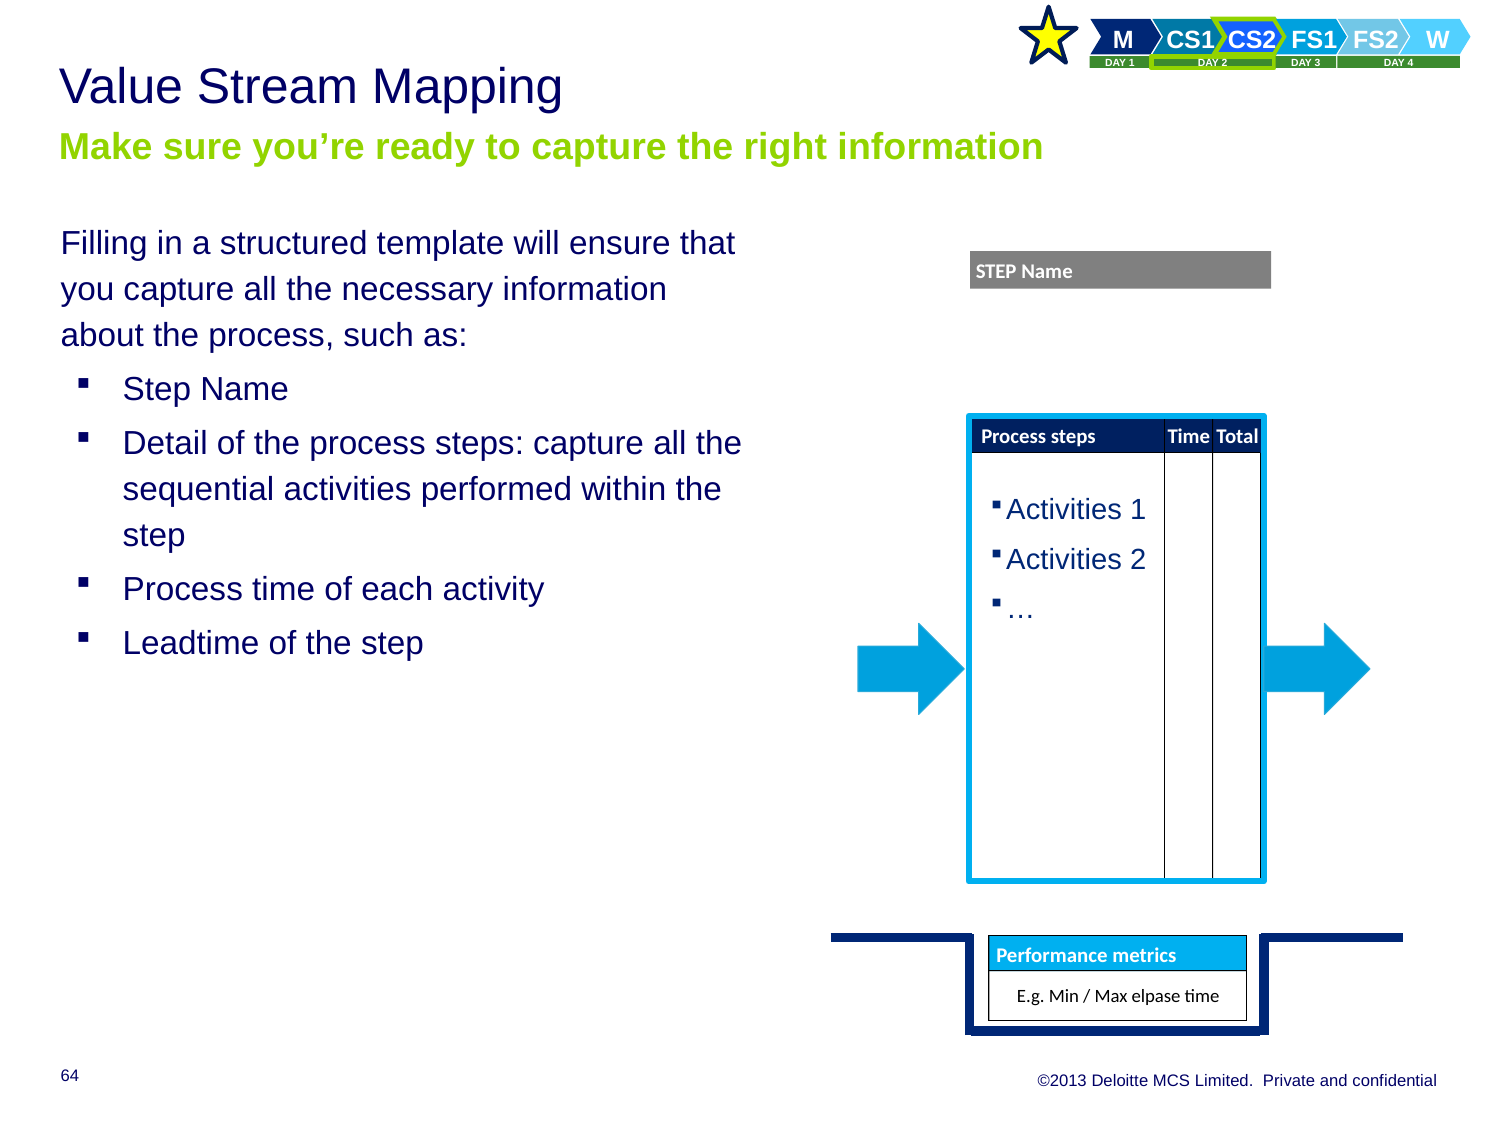

# Value Stream Mapping Make sure you’re ready to capture the right information
Filling in a structured template will ensure that you capture all the necessary information about the process, such as:
Step Name
Detail of the process steps: capture all the sequential activities performed within the step
Process time of each activity
Leadtime of the step

STEP Name

Process steps
Time
Total

Activities 1
Activities 2
…

Performance metrics

E.g. Min / Max elpase time

64
64